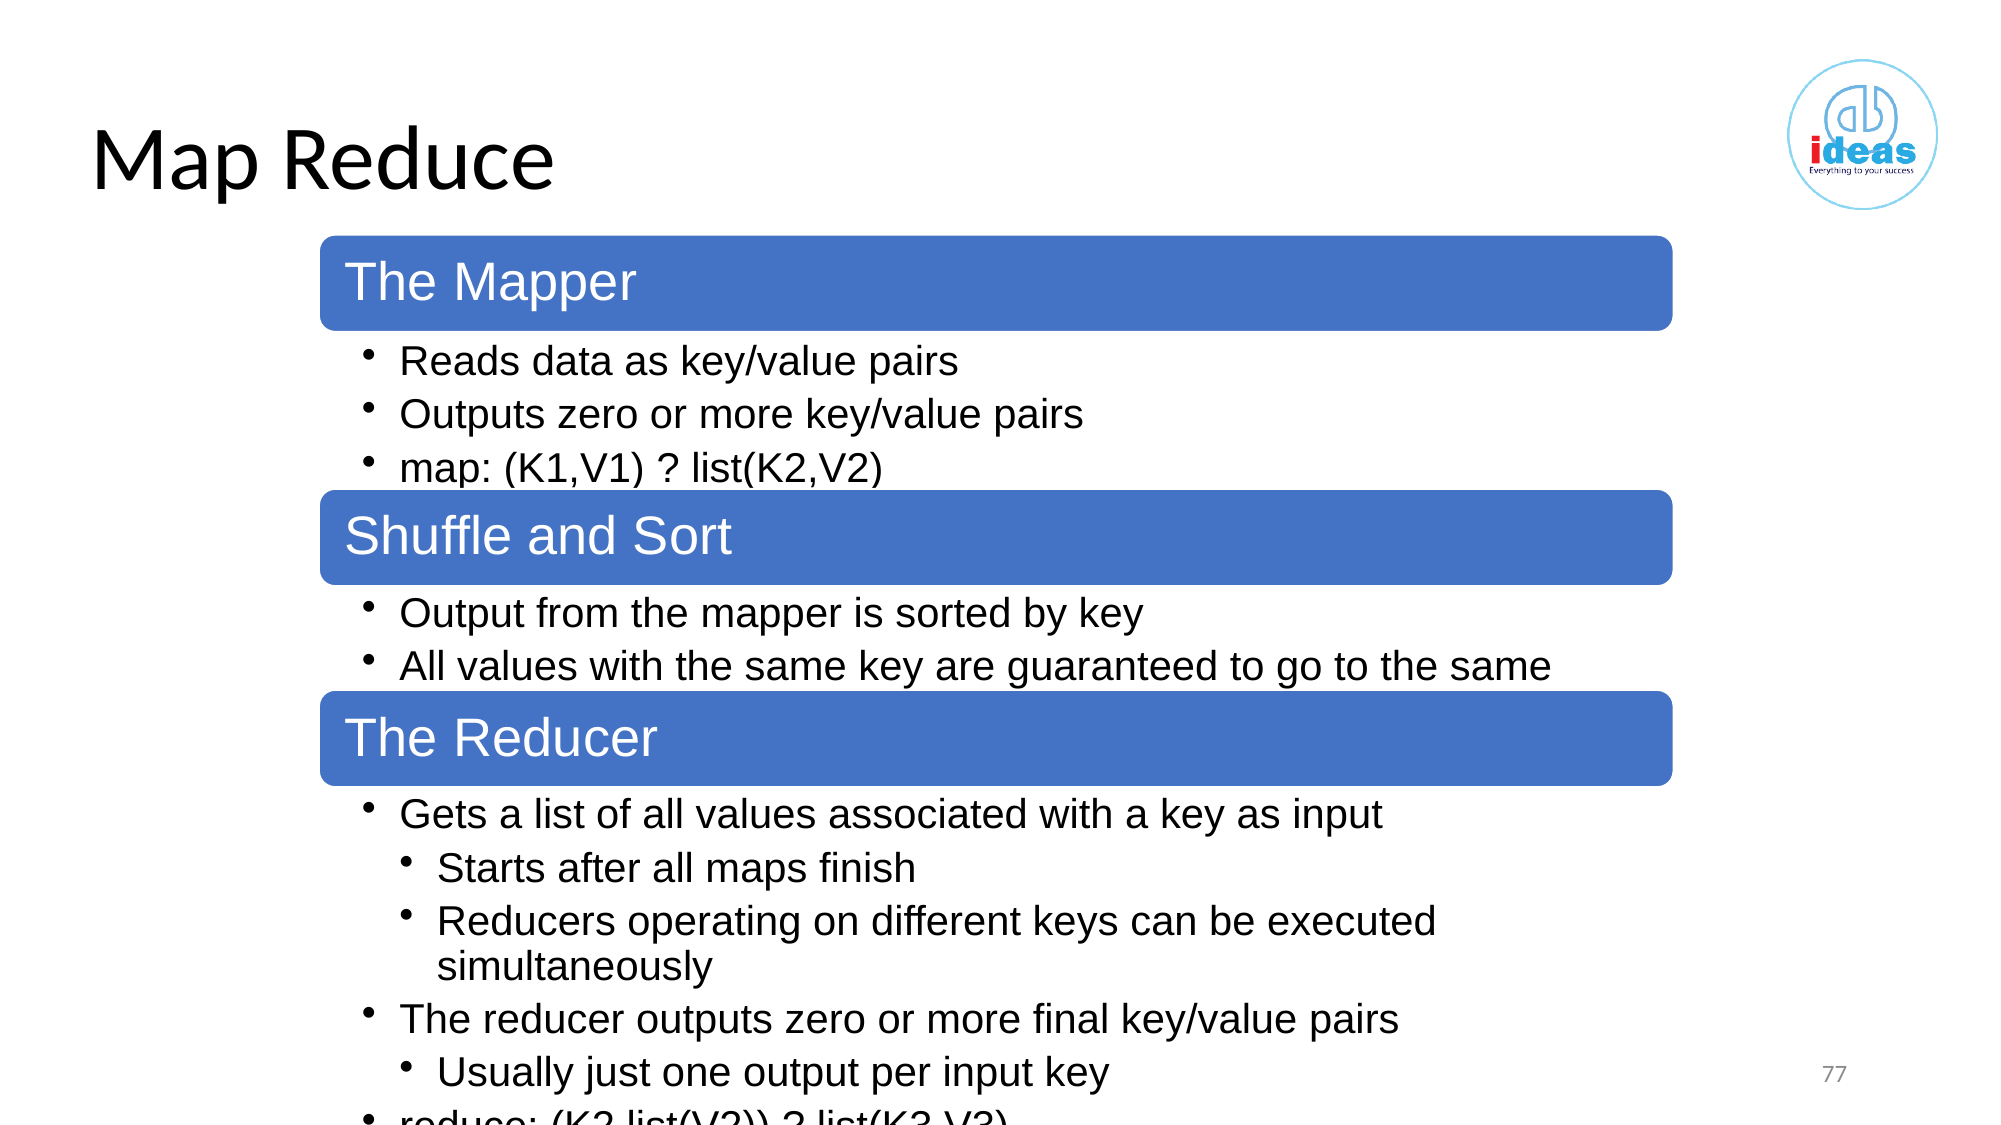

# Map Reduce
The Mapper
Reads data as key/value pairs
Outputs zero or more key/value pairs
map: (K1,V1) ? list(K2,V2)
Shuffle and Sort
Output from the mapper is sorted by key
All values with the same key are guaranteed to go to the same machine
The Reducer
Gets a list of all values associated with a key as input
Starts after all maps finish
Reducers operating on different keys can be executed simultaneously
The reducer outputs zero or more final key/value pairs
Usually just one output per input key
reduce: (K2,list(V2)) ? list(K3,V3)
77